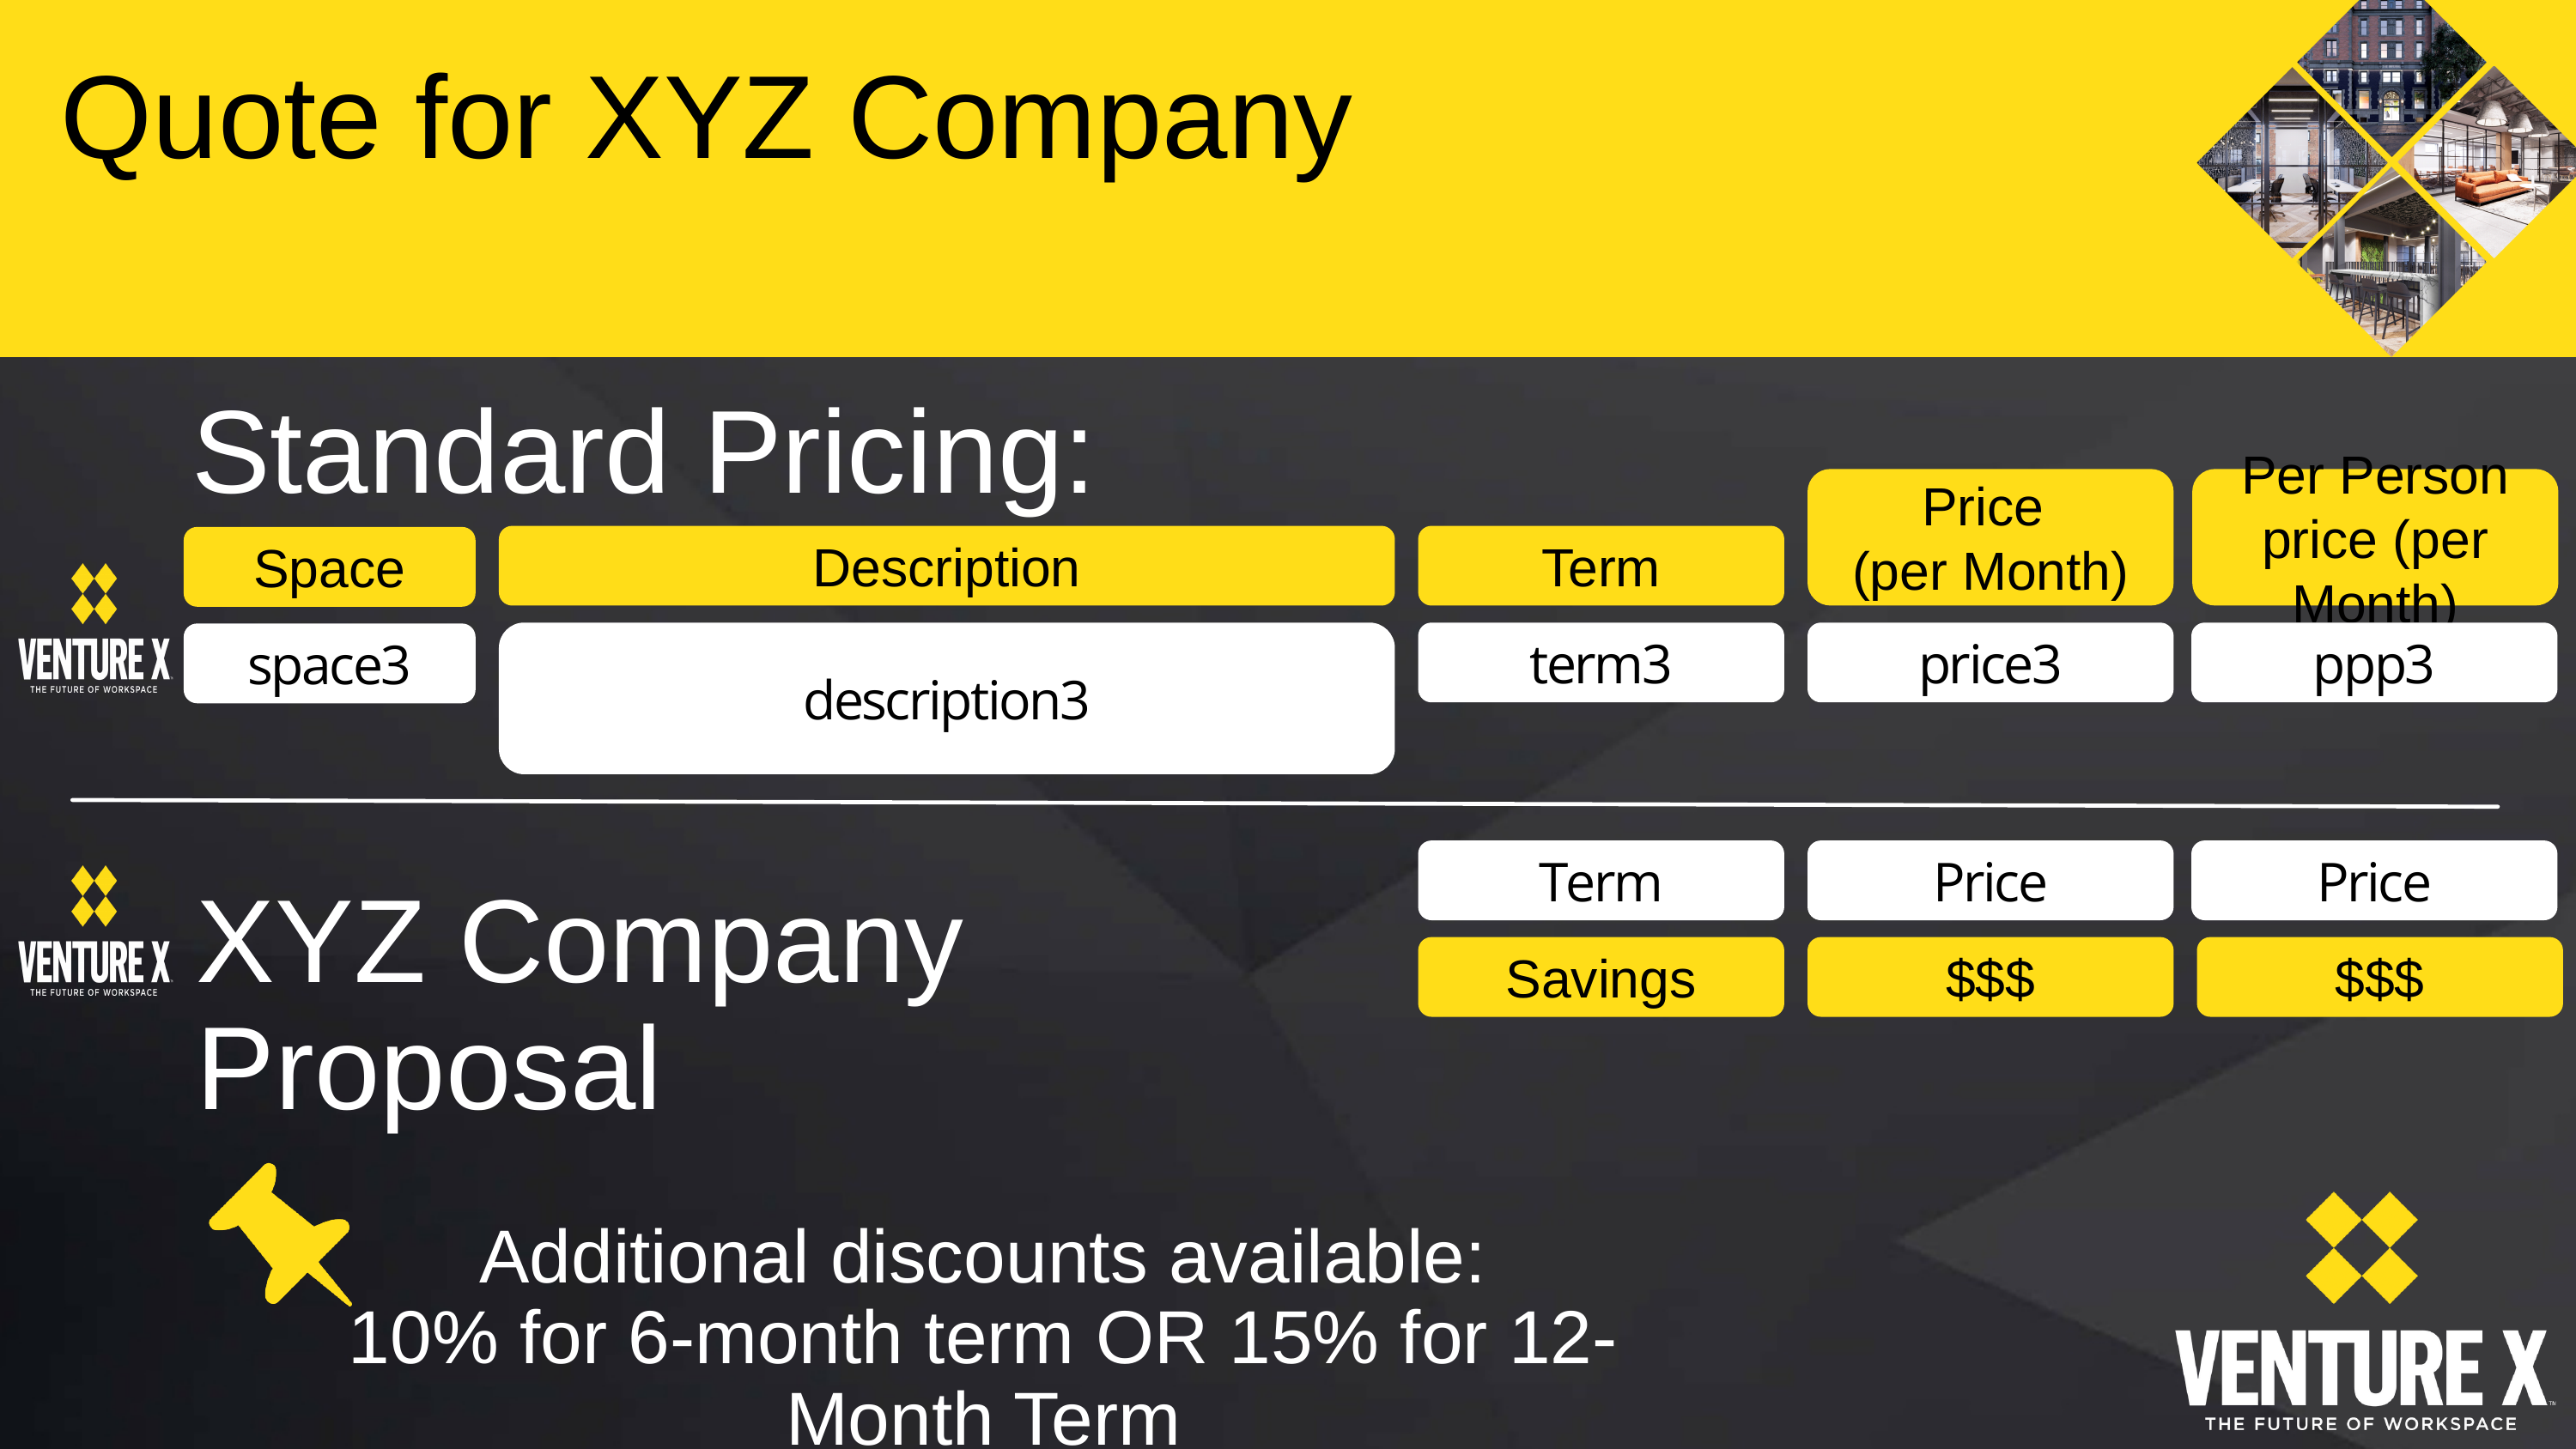

Quote for XYZ Company
Quote for XYZ Company

Standard Pricing:

Price
(per Month)

Per Person price (per Month)

Description

Term

Space

description3

term3

price3

ppp3

space3

Term

Price

Price

XYZ Company Proposal

Savings

$$$

$$$

Additional discounts available:
10% for 6-month term OR 15% for 12-Month Term